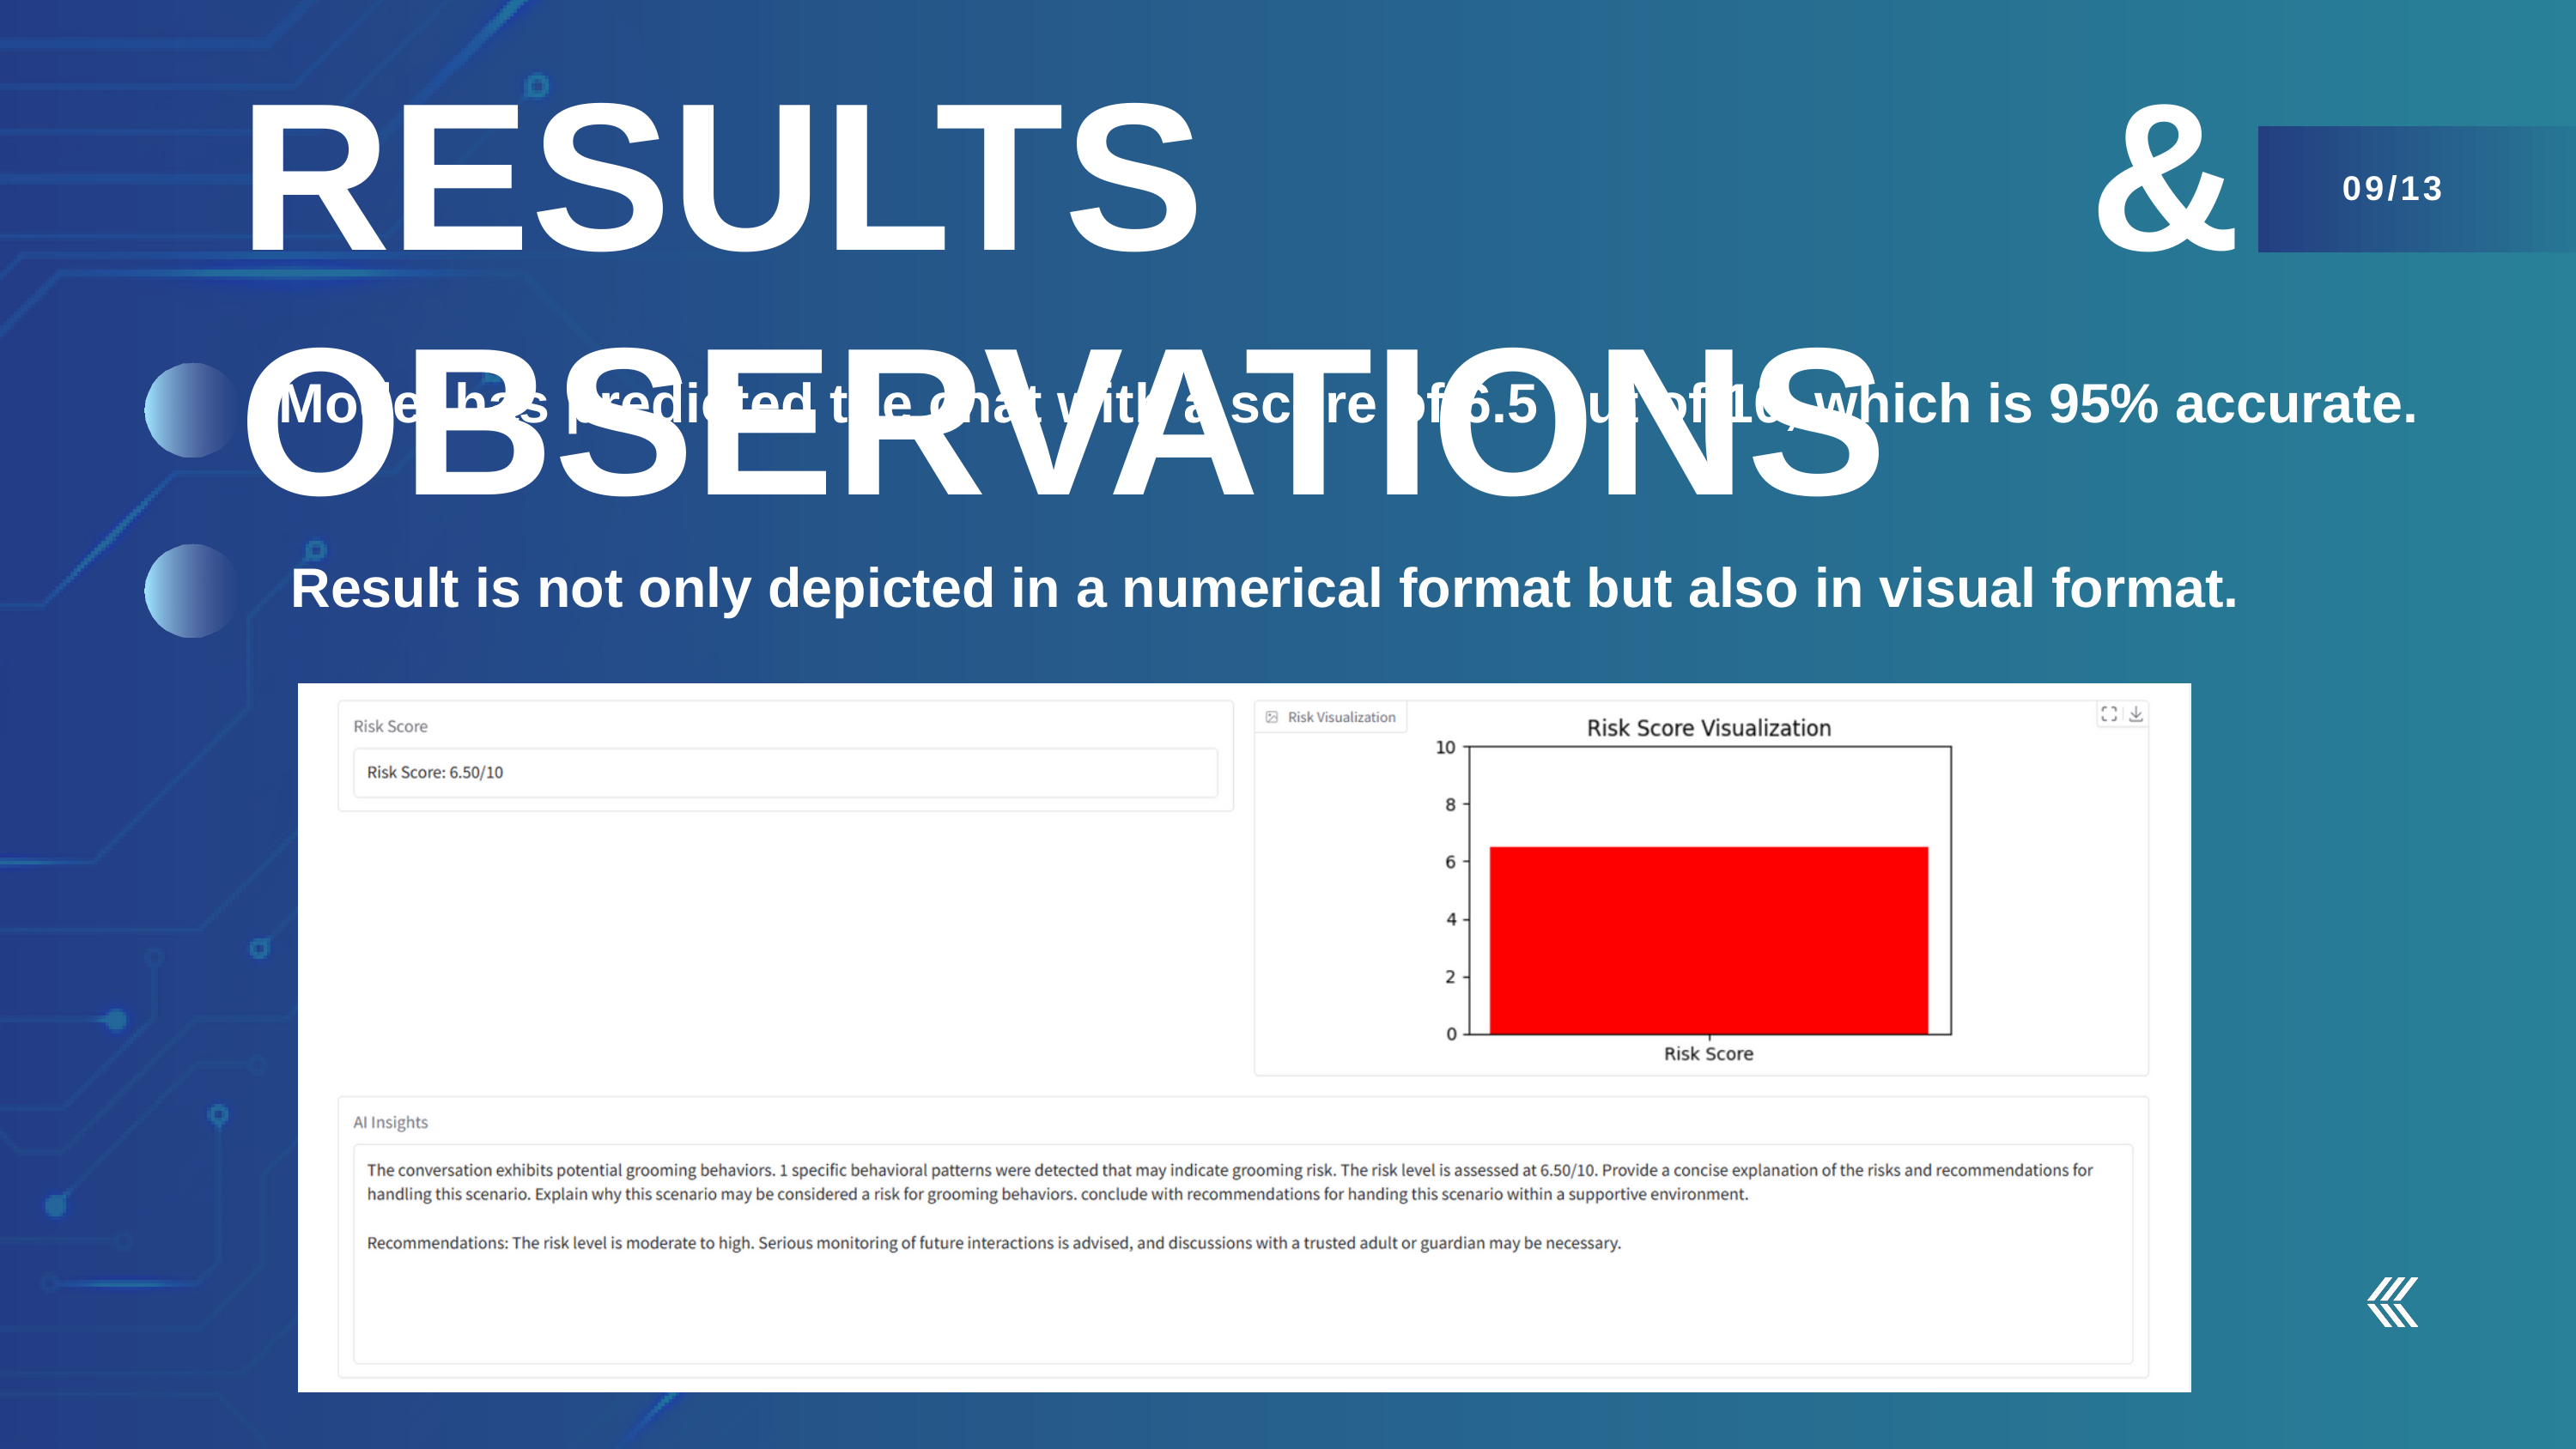

RESULTS & OBSERVATIONS

09/13

Model has predicted the chat with a score of 6.5 out of 10, which is 95% accurate.

Result is not only depicted in a numerical format but also in visual format.